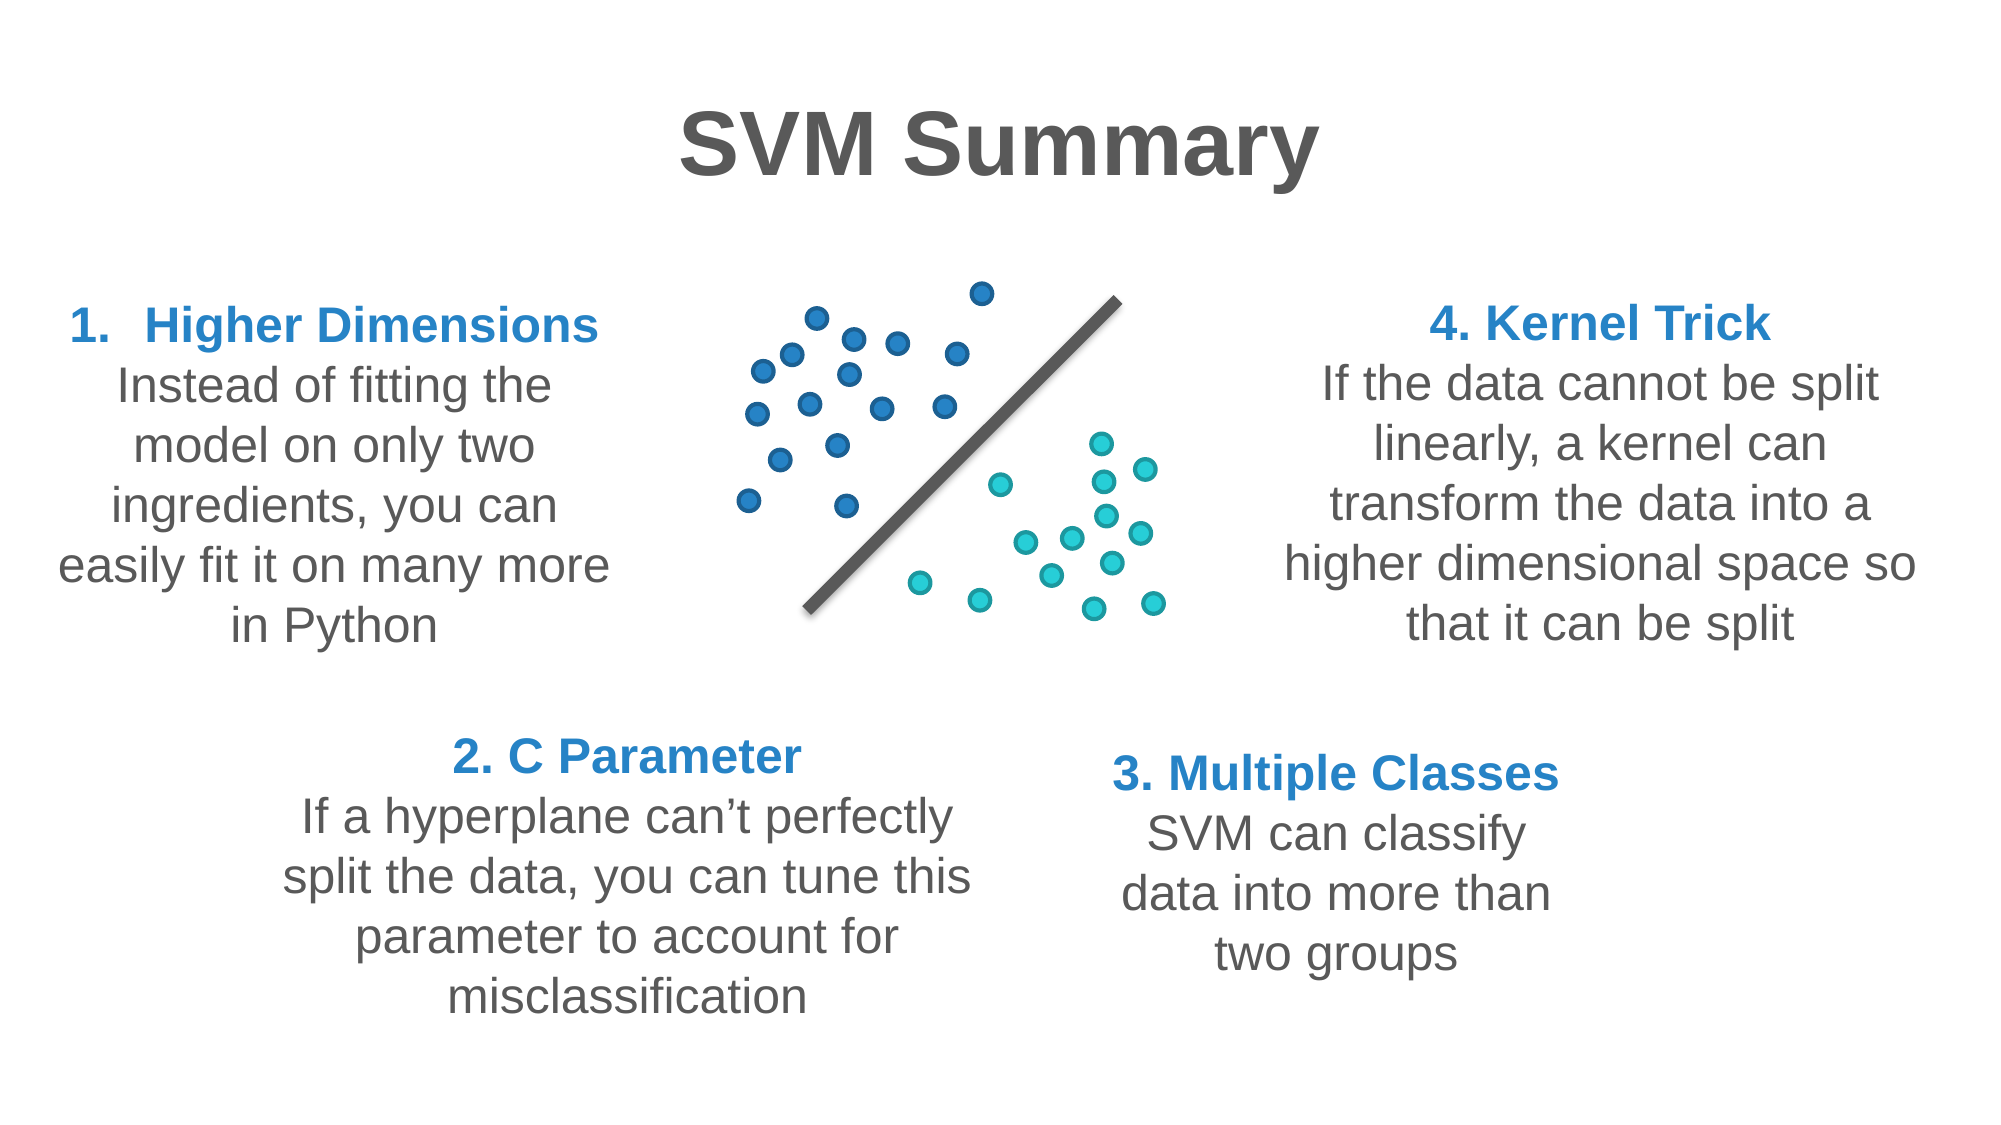

# SVM Summary

4. Kernel Trick
If the data cannot be split linearly, a kernel can transform the data into a higher dimensional space so that it can be split
Higher Dimensions
Instead of fitting the model on only two ingredients, you can easily fit it on many more in Python
2. C Parameter
If a hyperplane can’t perfectly split the data, you can tune this parameter to account for misclassification
3. Multiple Classes
SVM can classify data into more than two groups